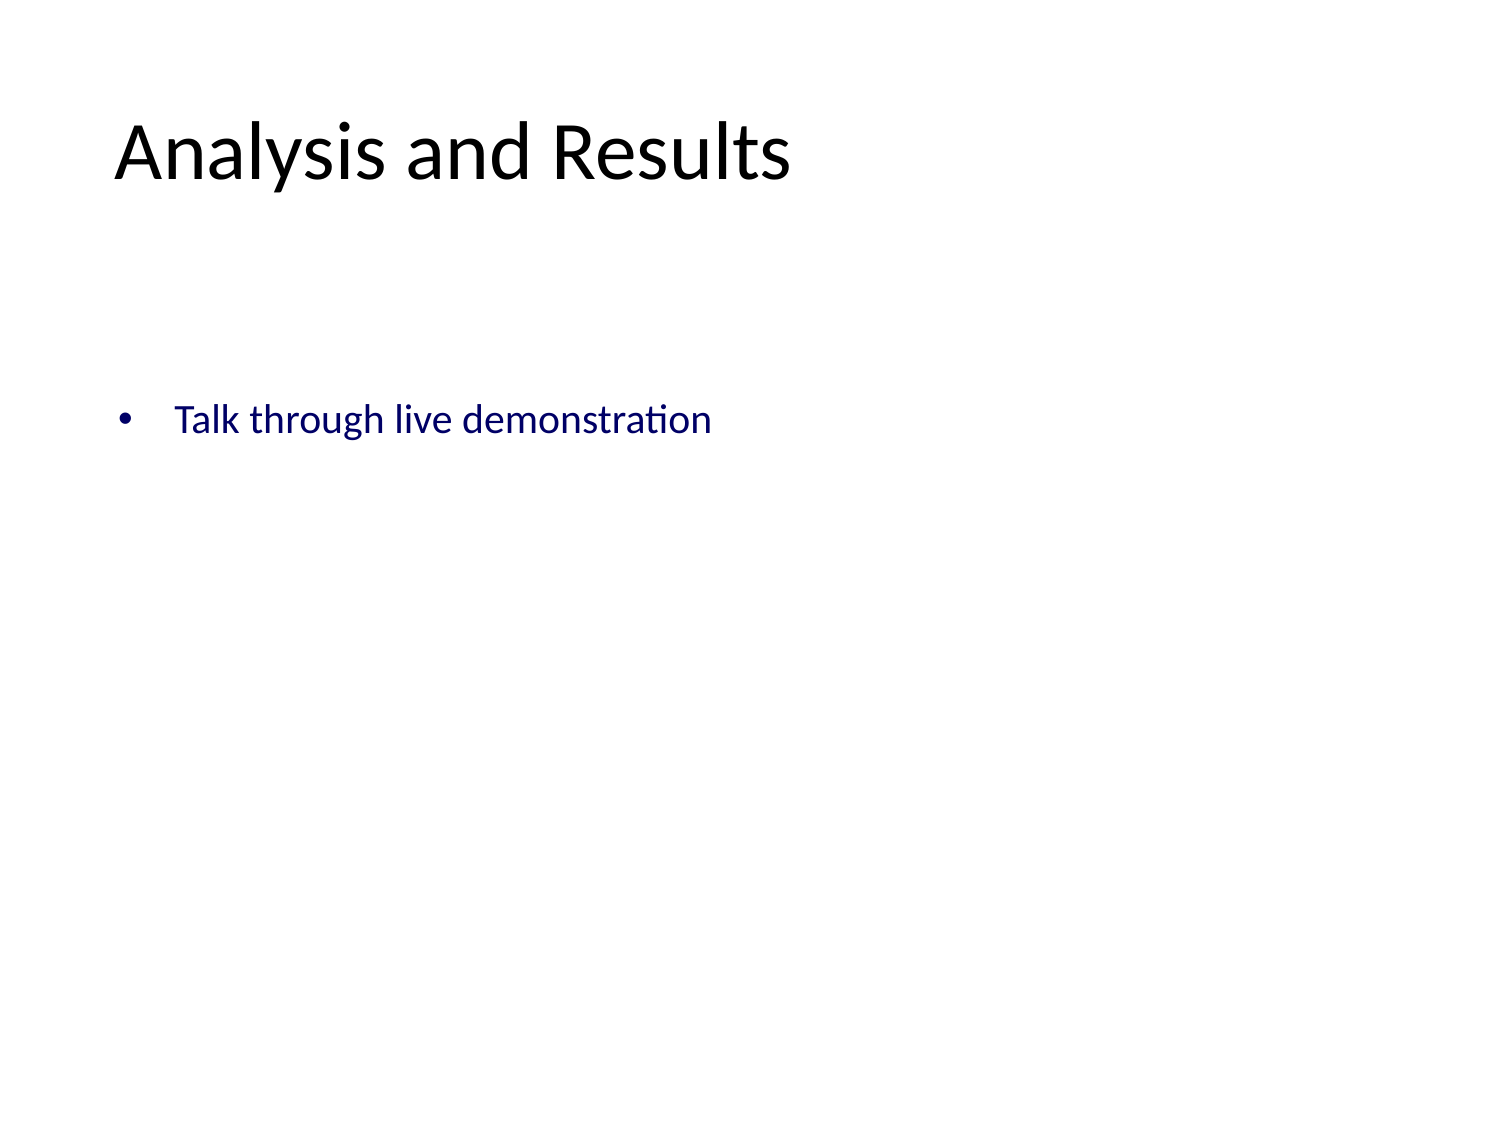

# Analysis and Results

Talk through live demonstration